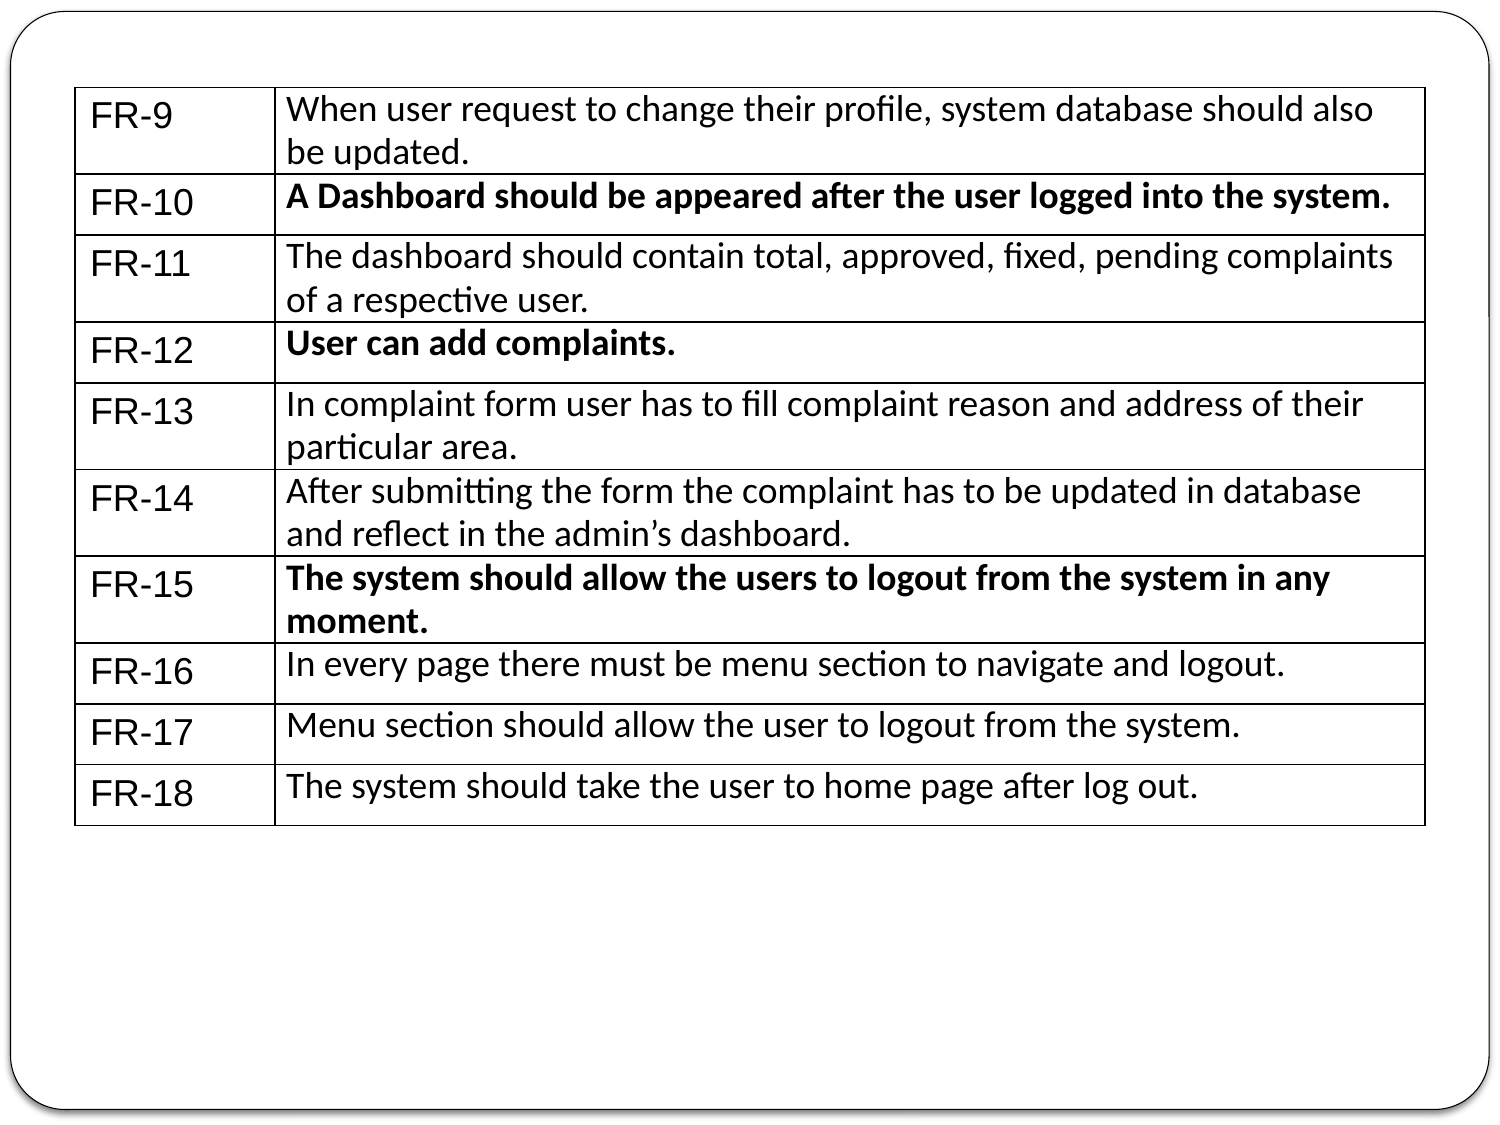

| FR-9 | When user request to change their profile, system database should also be updated. |
| --- | --- |
| FR-10 | A Dashboard should be appeared after the user logged into the system. |
| FR-11 | The dashboard should contain total, approved, fixed, pending complaints of a respective user. |
| FR-12 | User can add complaints. |
| FR-13 | In complaint form user has to fill complaint reason and address of their particular area. |
| FR-14 | After submitting the form the complaint has to be updated in database and reflect in the admin’s dashboard. |
| FR-15 | The system should allow the users to logout from the system in any moment. |
| FR-16 | In every page there must be menu section to navigate and logout. |
| FR-17 | Menu section should allow the user to logout from the system. |
| FR-18 | The system should take the user to home page after log out. |